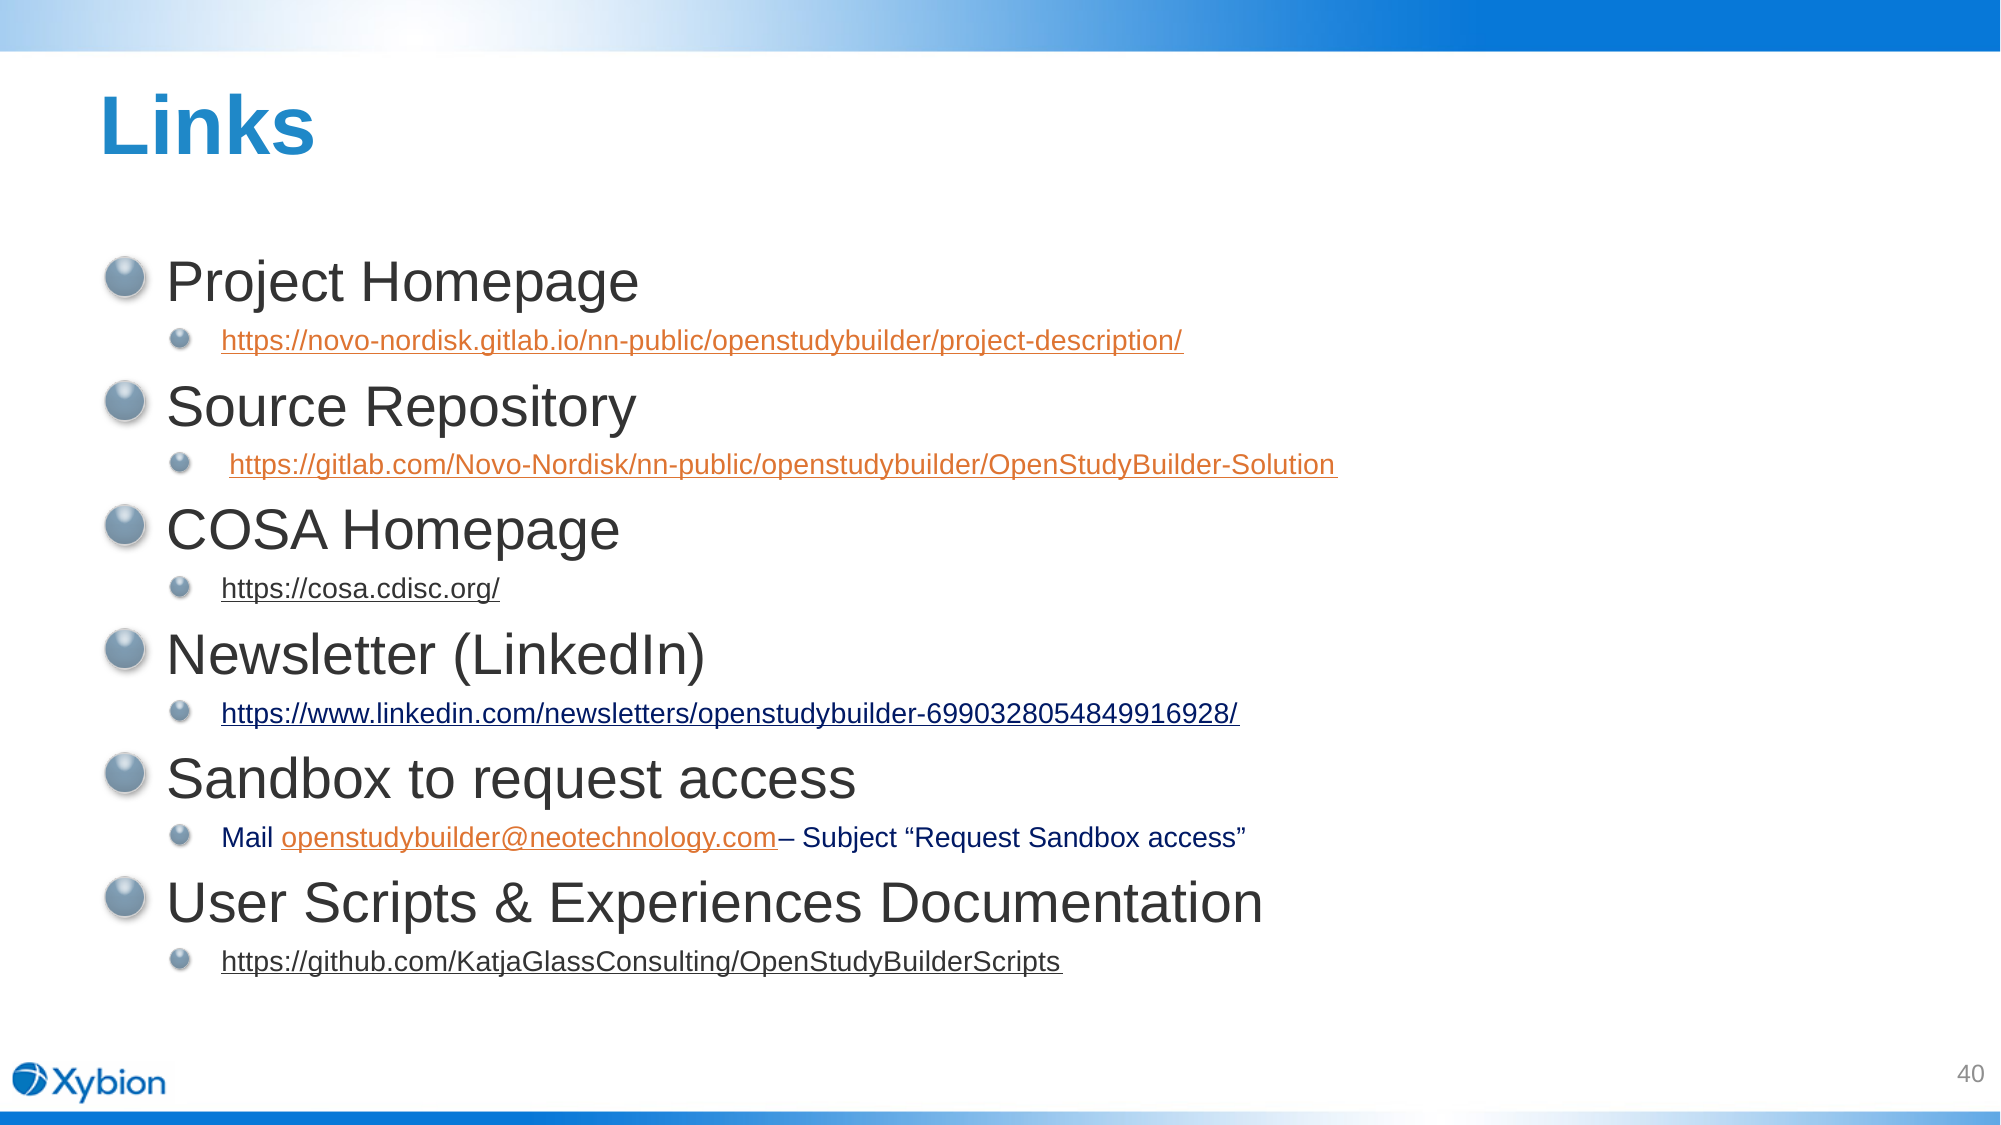

# Links
Project Homepage
https://novo-nordisk.gitlab.io/nn-public/openstudybuilder/project-description/
Source Repository
 https://gitlab.com/Novo-Nordisk/nn-public/openstudybuilder/OpenStudyBuilder-Solution
COSA Homepage
https://cosa.cdisc.org/
Newsletter (LinkedIn)
https://www.linkedin.com/newsletters/openstudybuilder-6990328054849916928/
Sandbox to request access
Mail openstudybuilder@neotechnology.com – Subject “Request Sandbox access”
User Scripts & Experiences Documentation
https://github.com/KatjaGlassConsulting/OpenStudyBuilderScripts
40